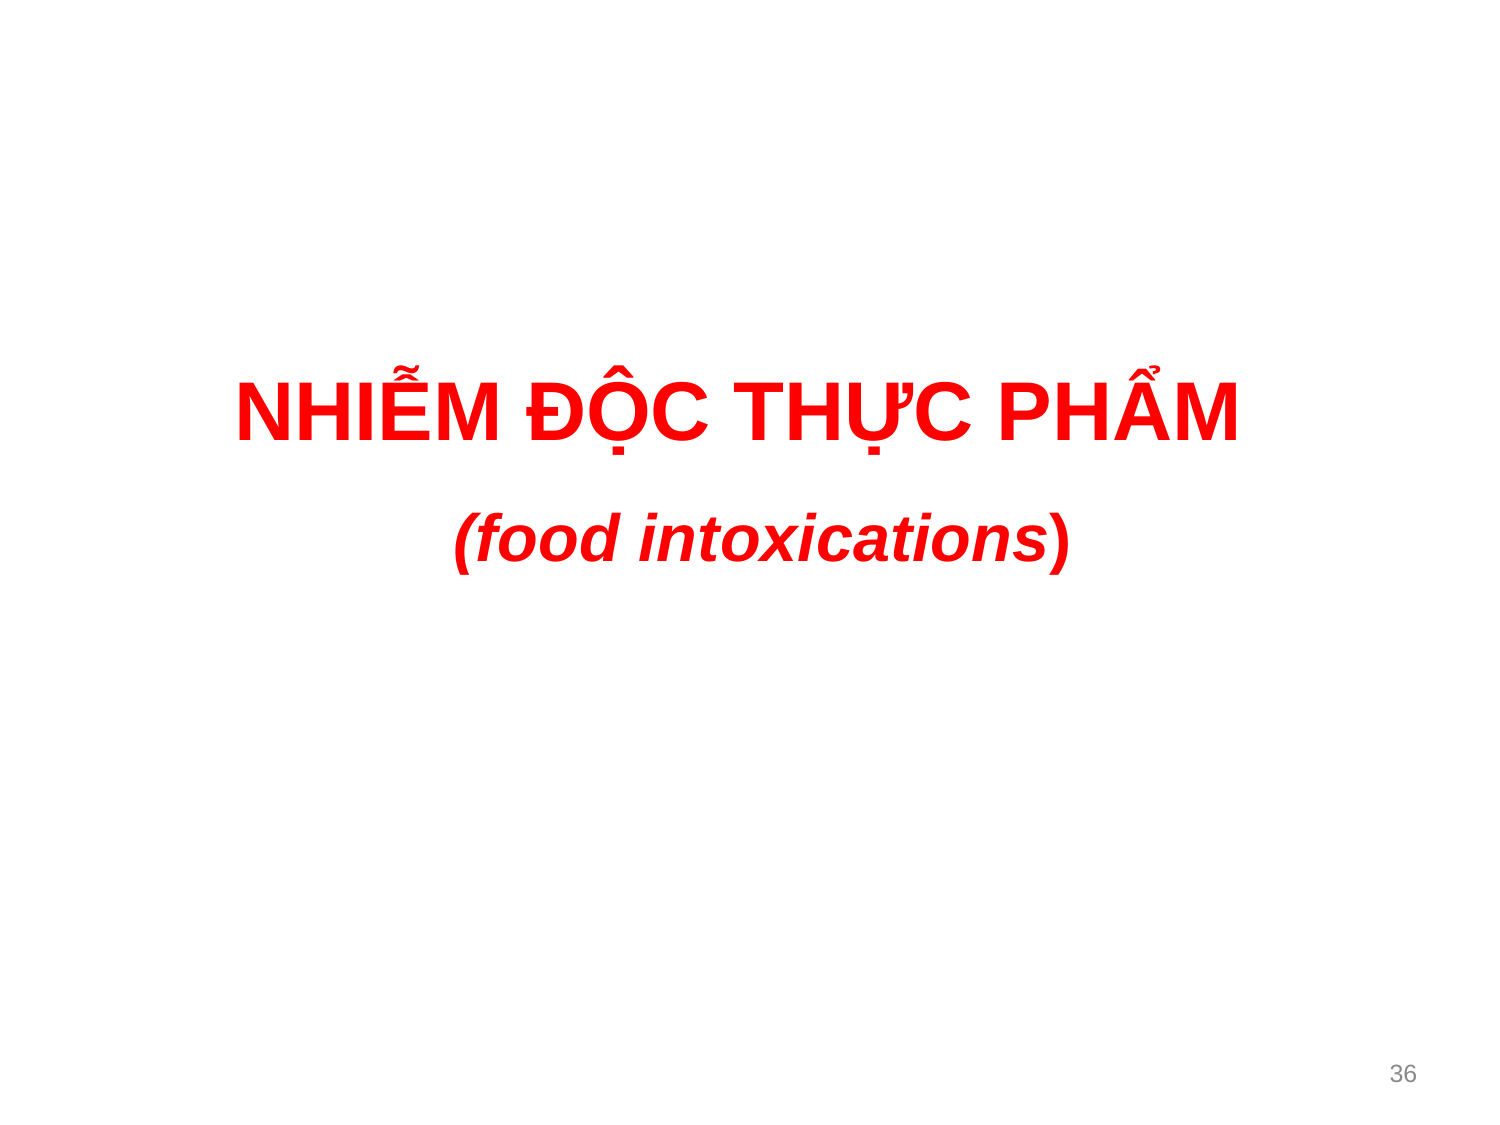

NHIỄM ĐỘC THỰC PHẨM
(food intoxications)
36